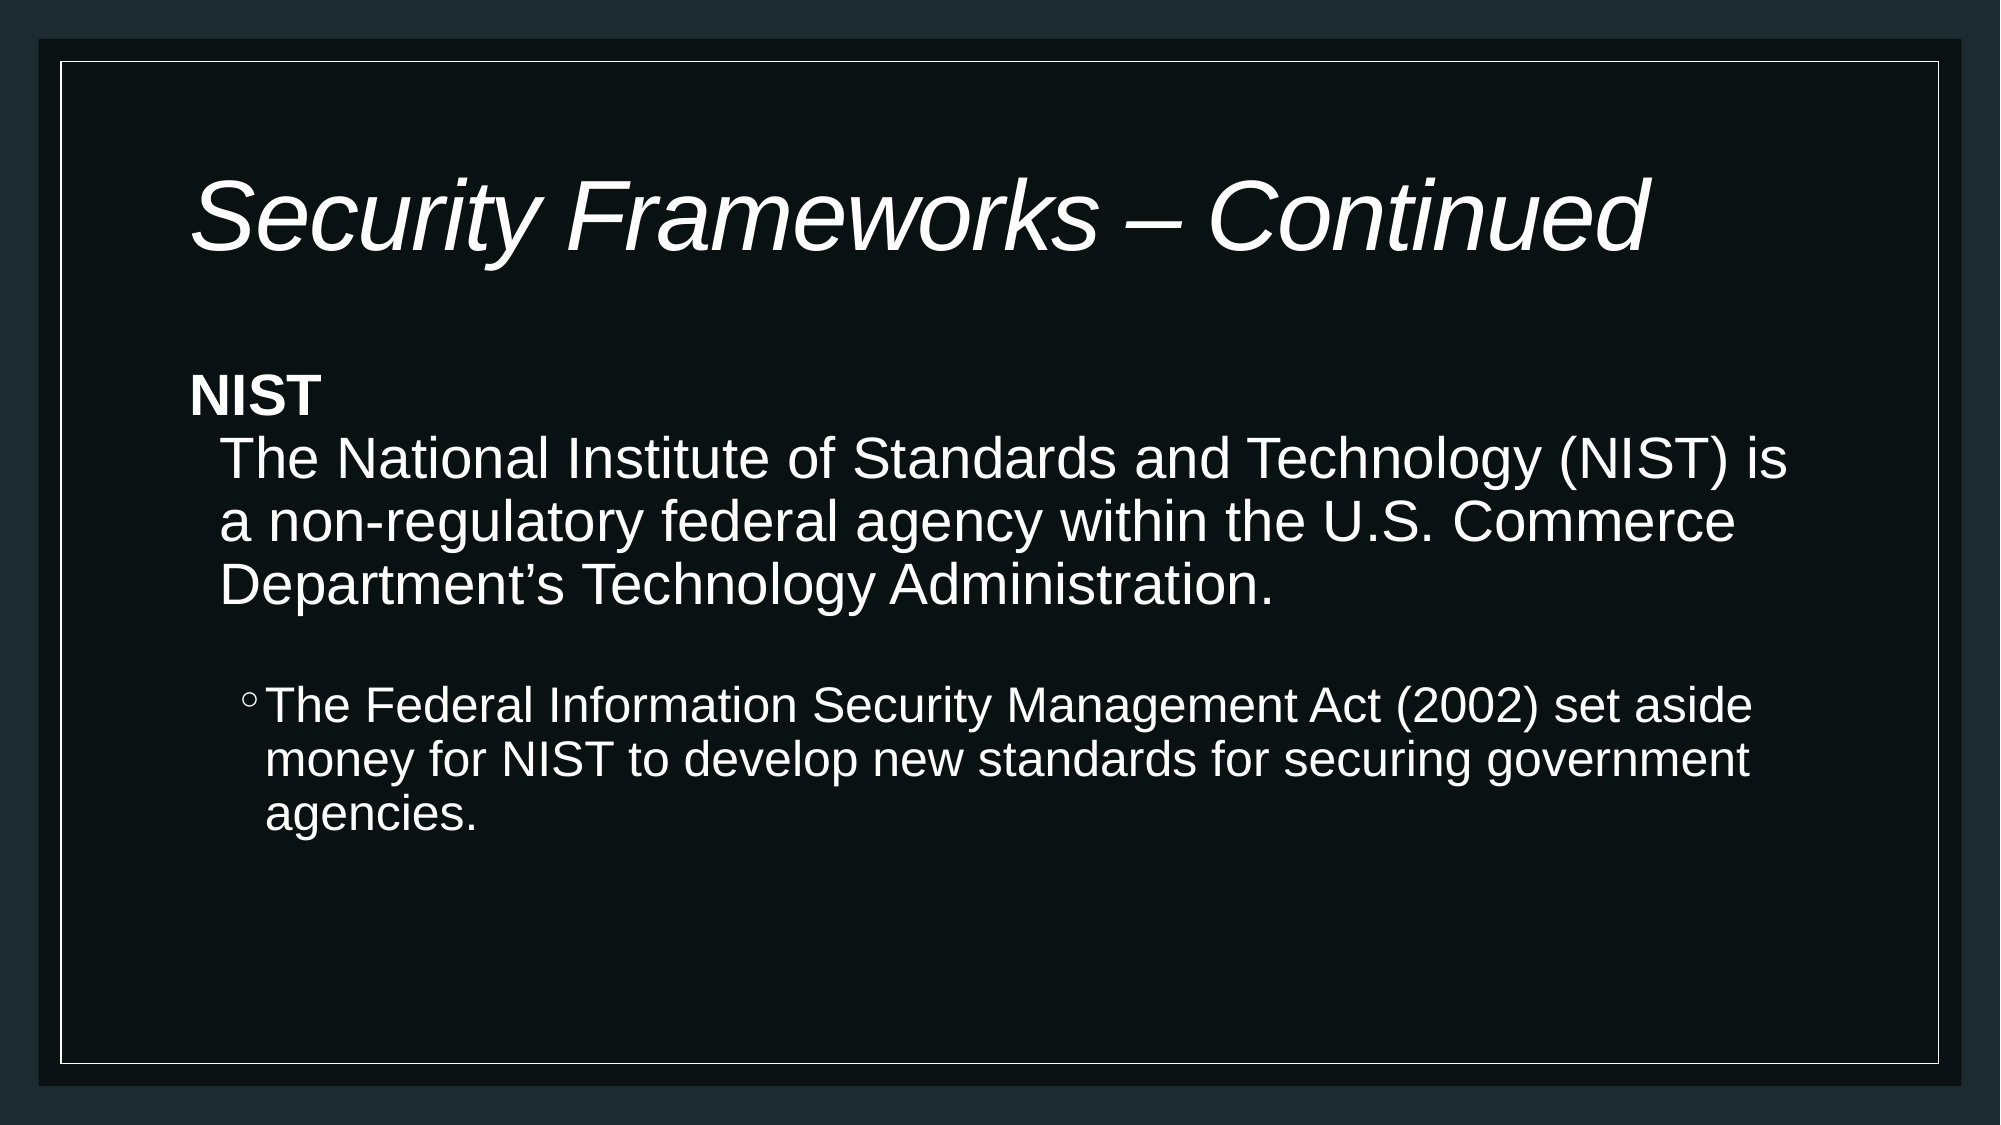

# Security Frameworks – Continued

NIST
The National Institute of Standards and Technology (NIST) is a non-regulatory federal agency within the U.S. Commerce Department’s Technology Administration.

The Federal Information Security Management Act (2002) set aside money for NIST to develop new standards for securing government agencies.